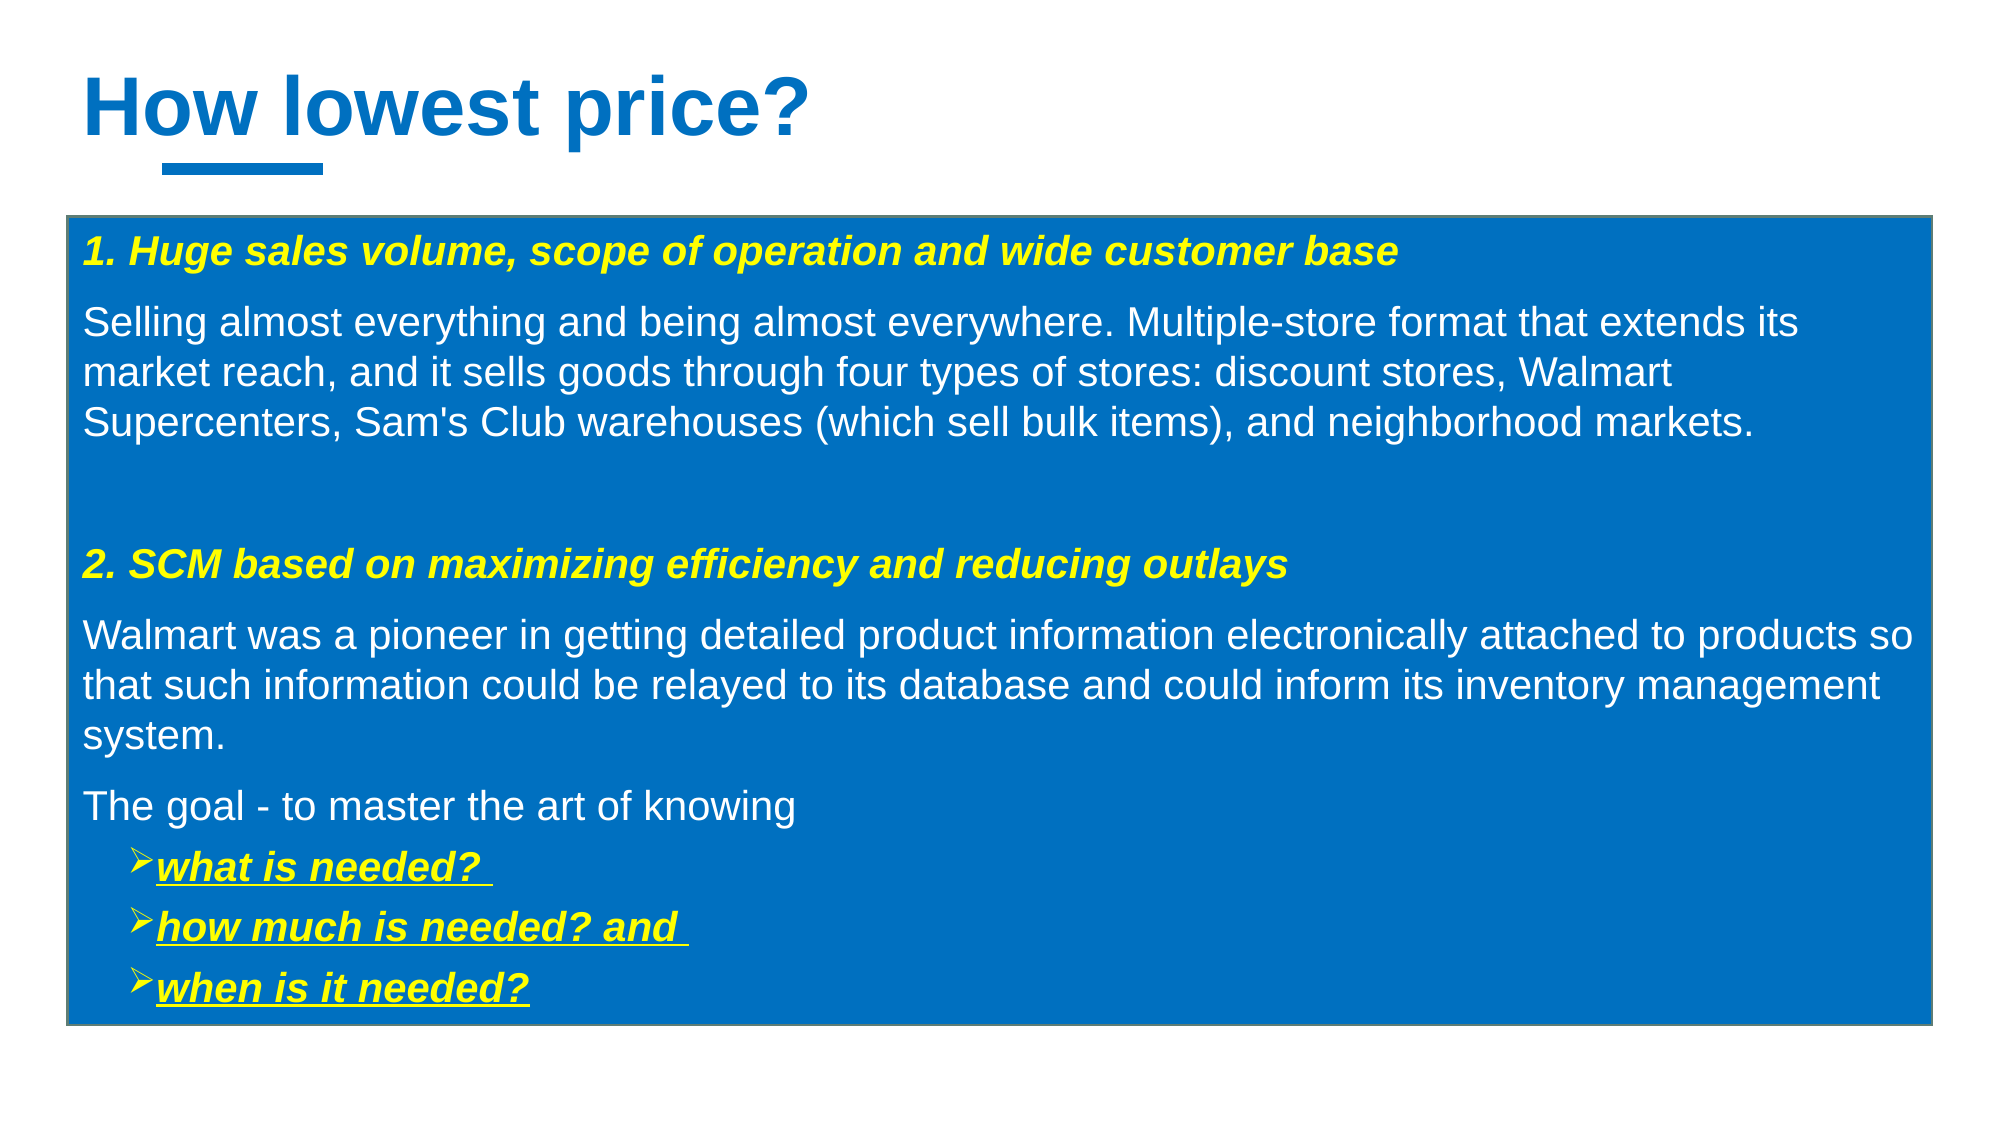

# How lowest price?
1. Huge sales volume, scope of operation and wide customer base
Selling almost everything and being almost everywhere. Multiple-store format that extends its market reach, and it sells goods through four types of stores: discount stores, Walmart Supercenters, Sam's Club warehouses (which sell bulk items), and neighborhood markets.

2. SCM based on maximizing efficiency and reducing outlays
Walmart was a pioneer in getting detailed product information electronically attached to products so that such information could be relayed to its database and could inform its inventory management system.
The goal - to master the art of knowing
what is needed?
how much is needed? and
when is it needed?